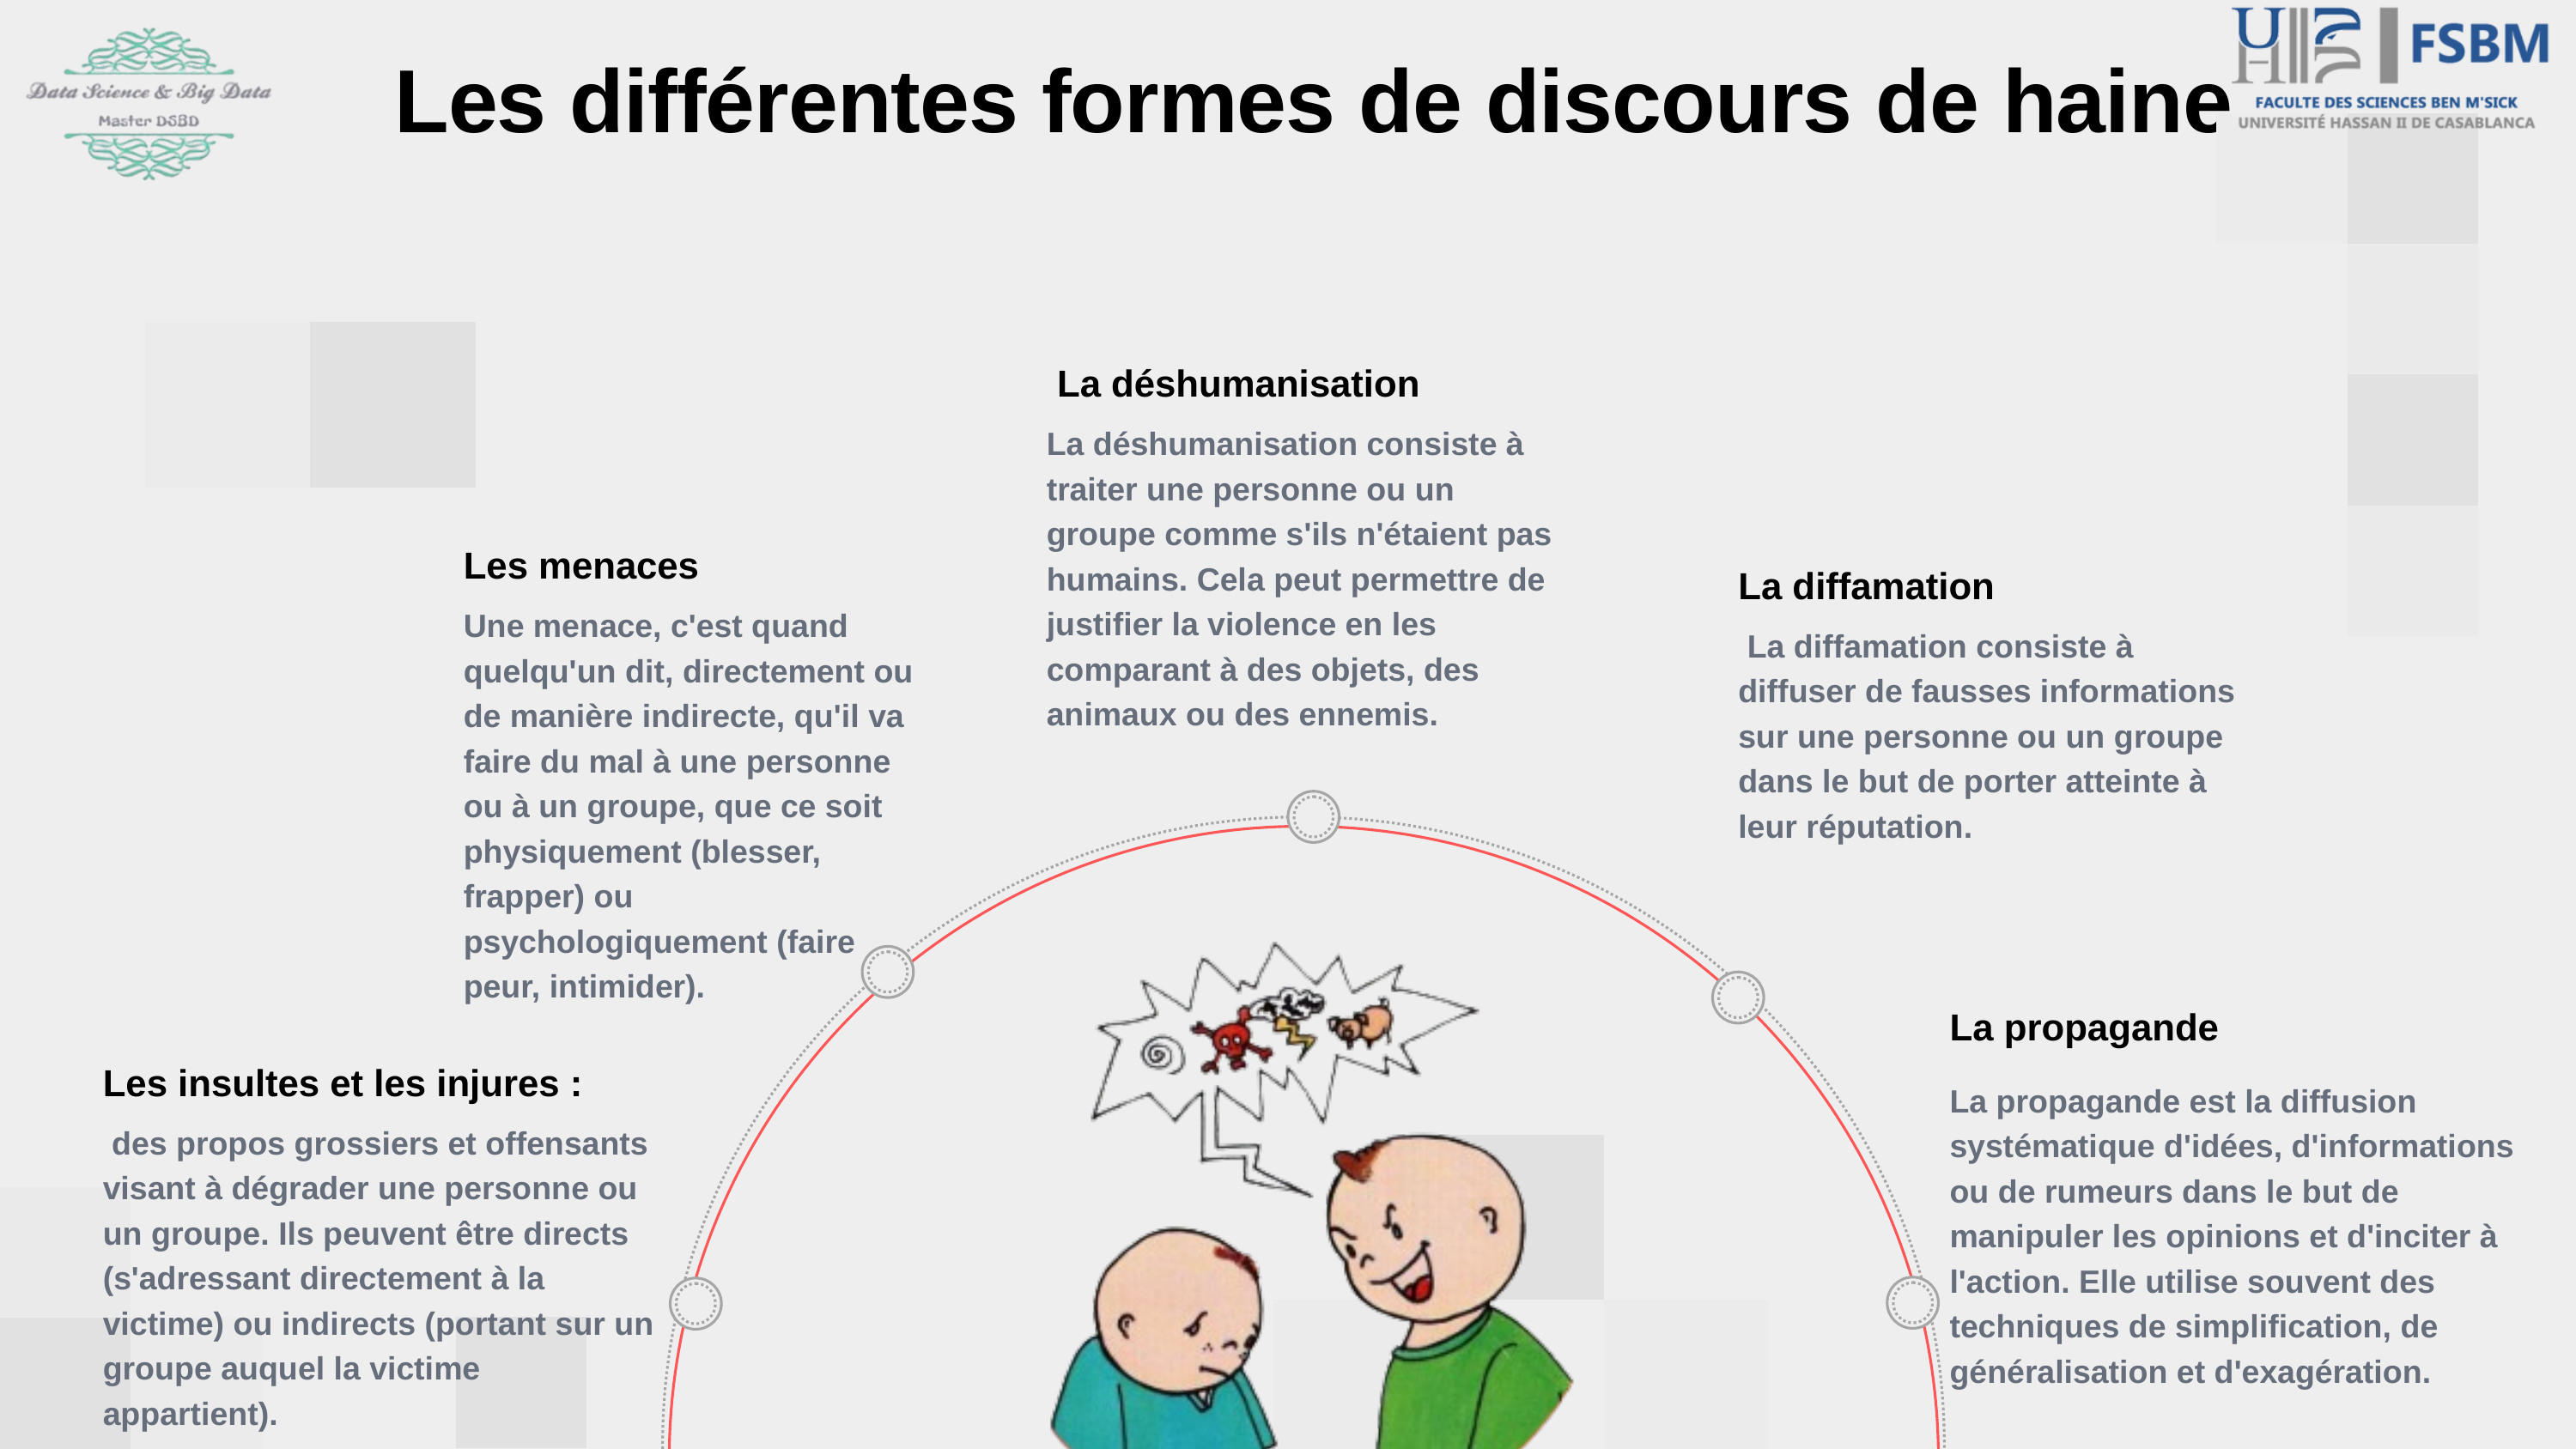

Les différentes formes de discours de haine

 La déshumanisation
La déshumanisation consiste à  traiter une personne ou un groupe comme s'ils n'étaient pas humains. Cela peut permettre de justifier la violence en les comparant à des objets, des animaux ou des ennemis.
Les menaces
La diffamation
Une menace, c'est quand quelqu'un dit, directement ou de manière indirecte, qu'il va faire du mal à une personne ou à un groupe, que ce soit physiquement (blesser, frapper) ou psychologiquement (faire peur, intimider).
 La diffamation consiste à diffuser de fausses informations sur une personne ou un groupe dans le but de porter atteinte à leur réputation.

La propagande
Les insultes et les injures :
La propagande est la diffusion systématique d'idées, d'informations ou de rumeurs dans le but de manipuler les opinions et d'inciter à l'action. Elle utilise souvent des techniques de simplification, de généralisation et d'exagération.
 des propos grossiers et offensants visant à dégrader une personne ou un groupe. Ils peuvent être directs (s'adressant directement à la victime) ou indirects (portant sur un groupe auquel la victime appartient).